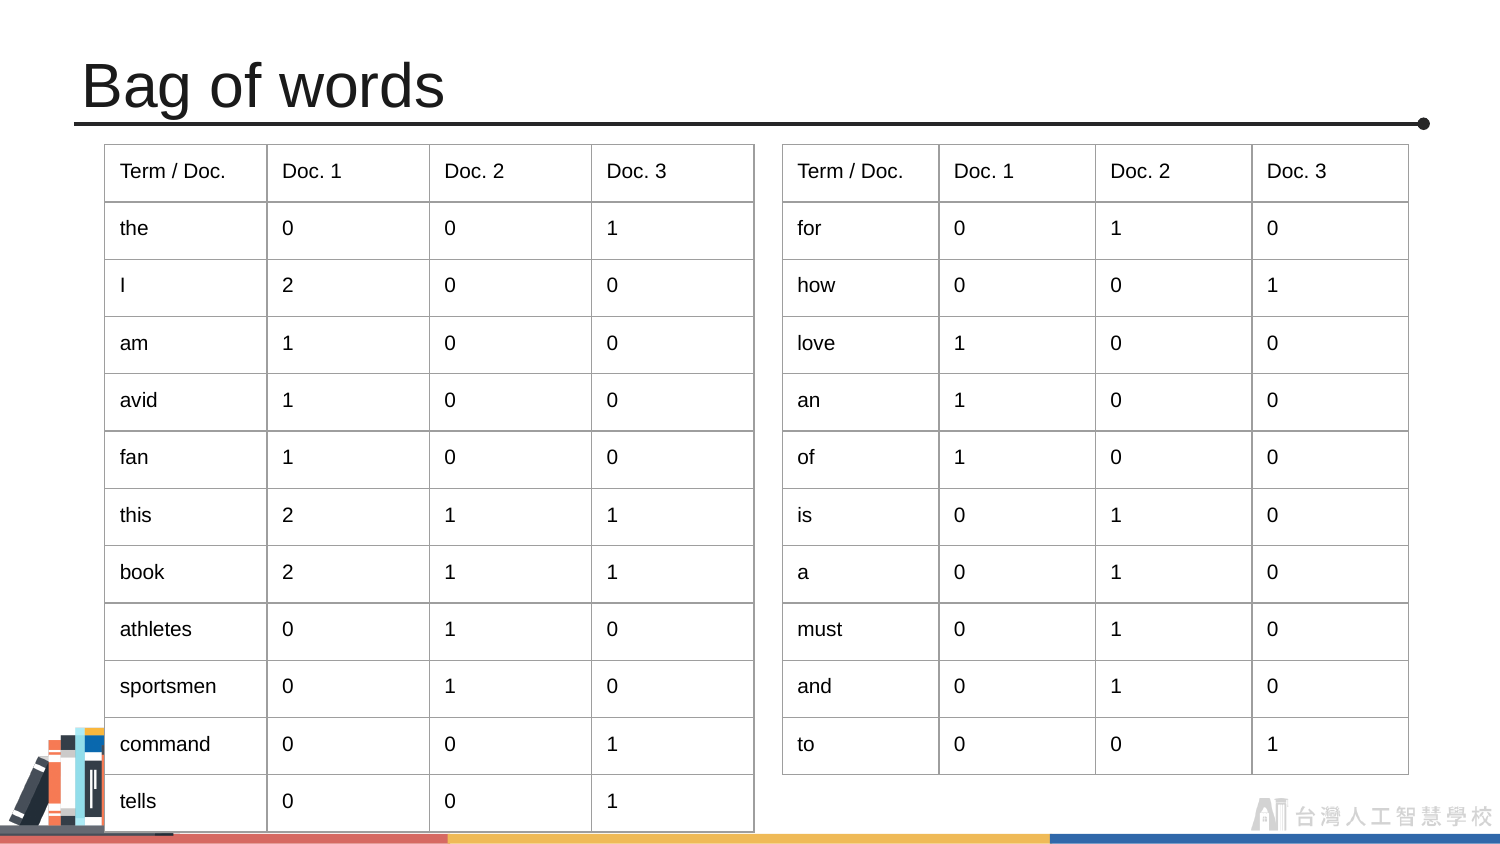

# Bag of words
| Term / Doc. | Doc. 1 | Doc. 2 | Doc. 3 |
| --- | --- | --- | --- |
| the | 0 | 0 | 1 |
| I | 2 | 0 | 0 |
| am | 1 | 0 | 0 |
| avid | 1 | 0 | 0 |
| fan | 1 | 0 | 0 |
| this | 2 | 1 | 1 |
| book | 2 | 1 | 1 |
| athletes | 0 | 1 | 0 |
| sportsmen | 0 | 1 | 0 |
| command | 0 | 0 | 1 |
| tells | 0 | 0 | 1 |
| Term / Doc. | Doc. 1 | Doc. 2 | Doc. 3 |
| --- | --- | --- | --- |
| for | 0 | 1 | 0 |
| how | 0 | 0 | 1 |
| love | 1 | 0 | 0 |
| an | 1 | 0 | 0 |
| of | 1 | 0 | 0 |
| is | 0 | 1 | 0 |
| a | 0 | 1 | 0 |
| must | 0 | 1 | 0 |
| and | 0 | 1 | 0 |
| to | 0 | 0 | 1 |